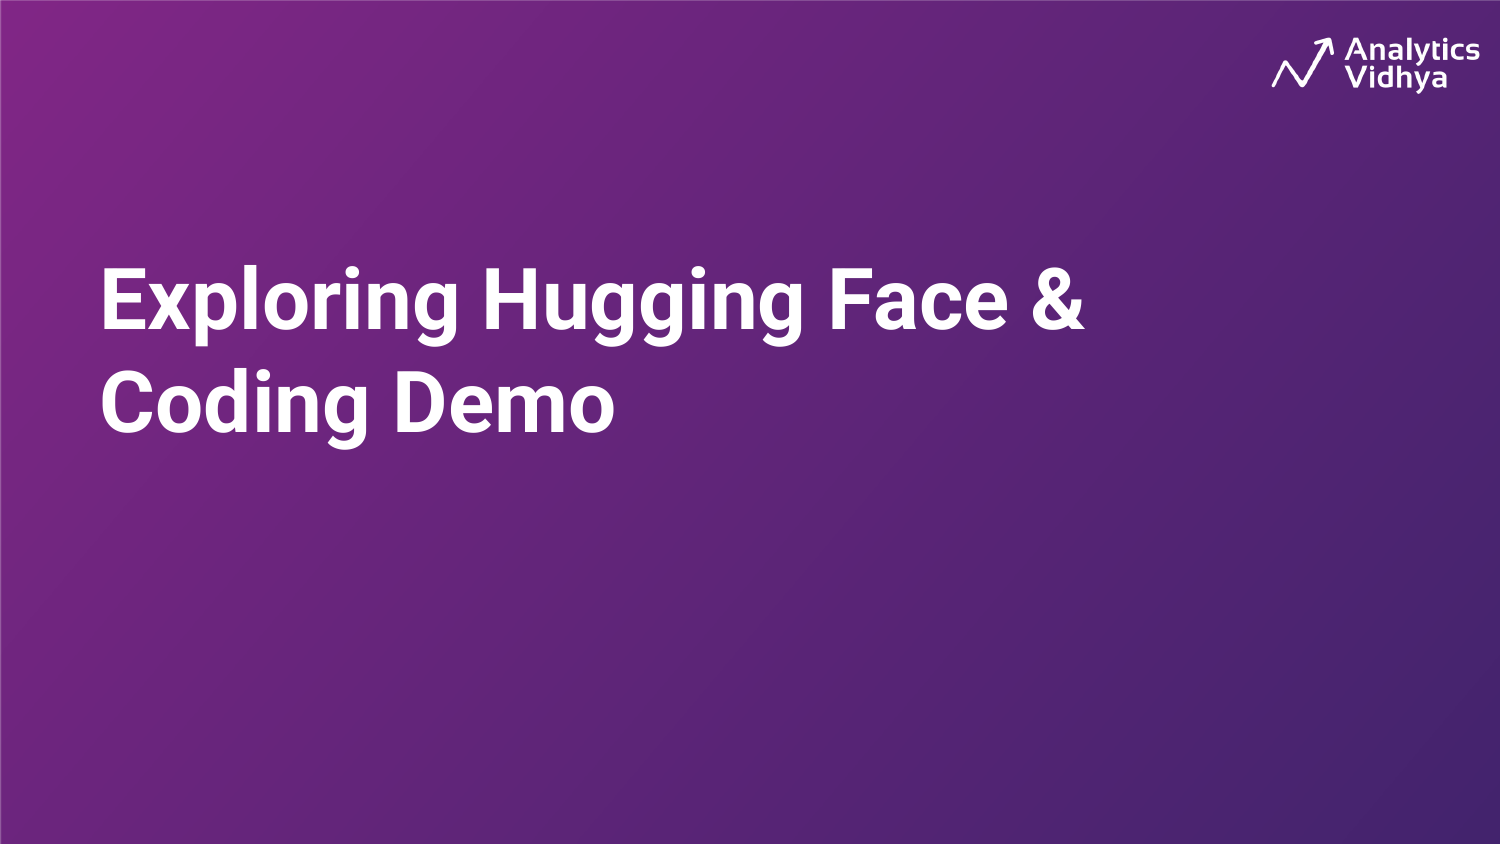

# Exploring Hugging Face & Coding Demo